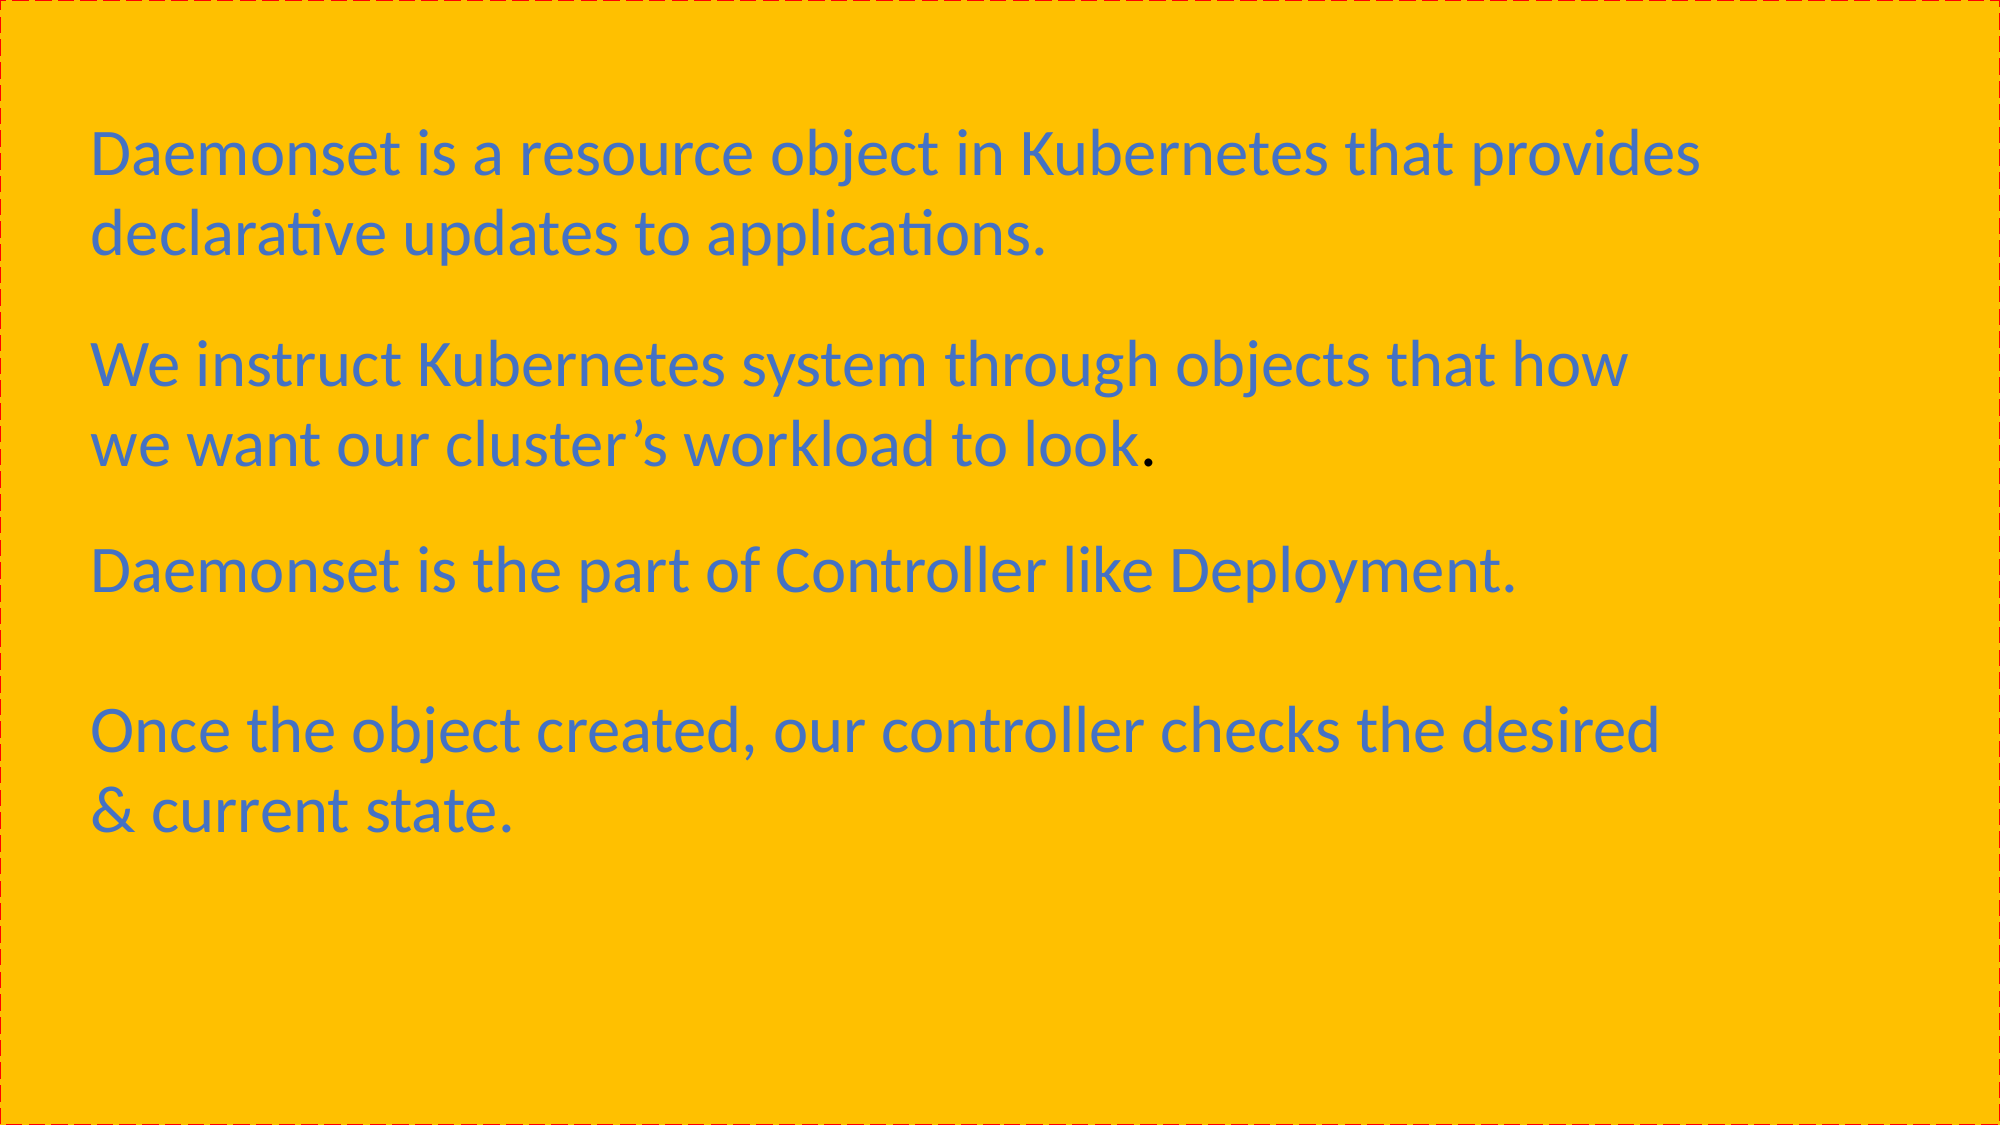

Daemonset is a resource object in Kubernetes that provides declarative updates to applications.
We instruct Kubernetes system through objects that how we want our cluster’s workload to look.
Daemonset is the part of Controller like Deployment.
Once the object created, our controller checks the desired & current state.